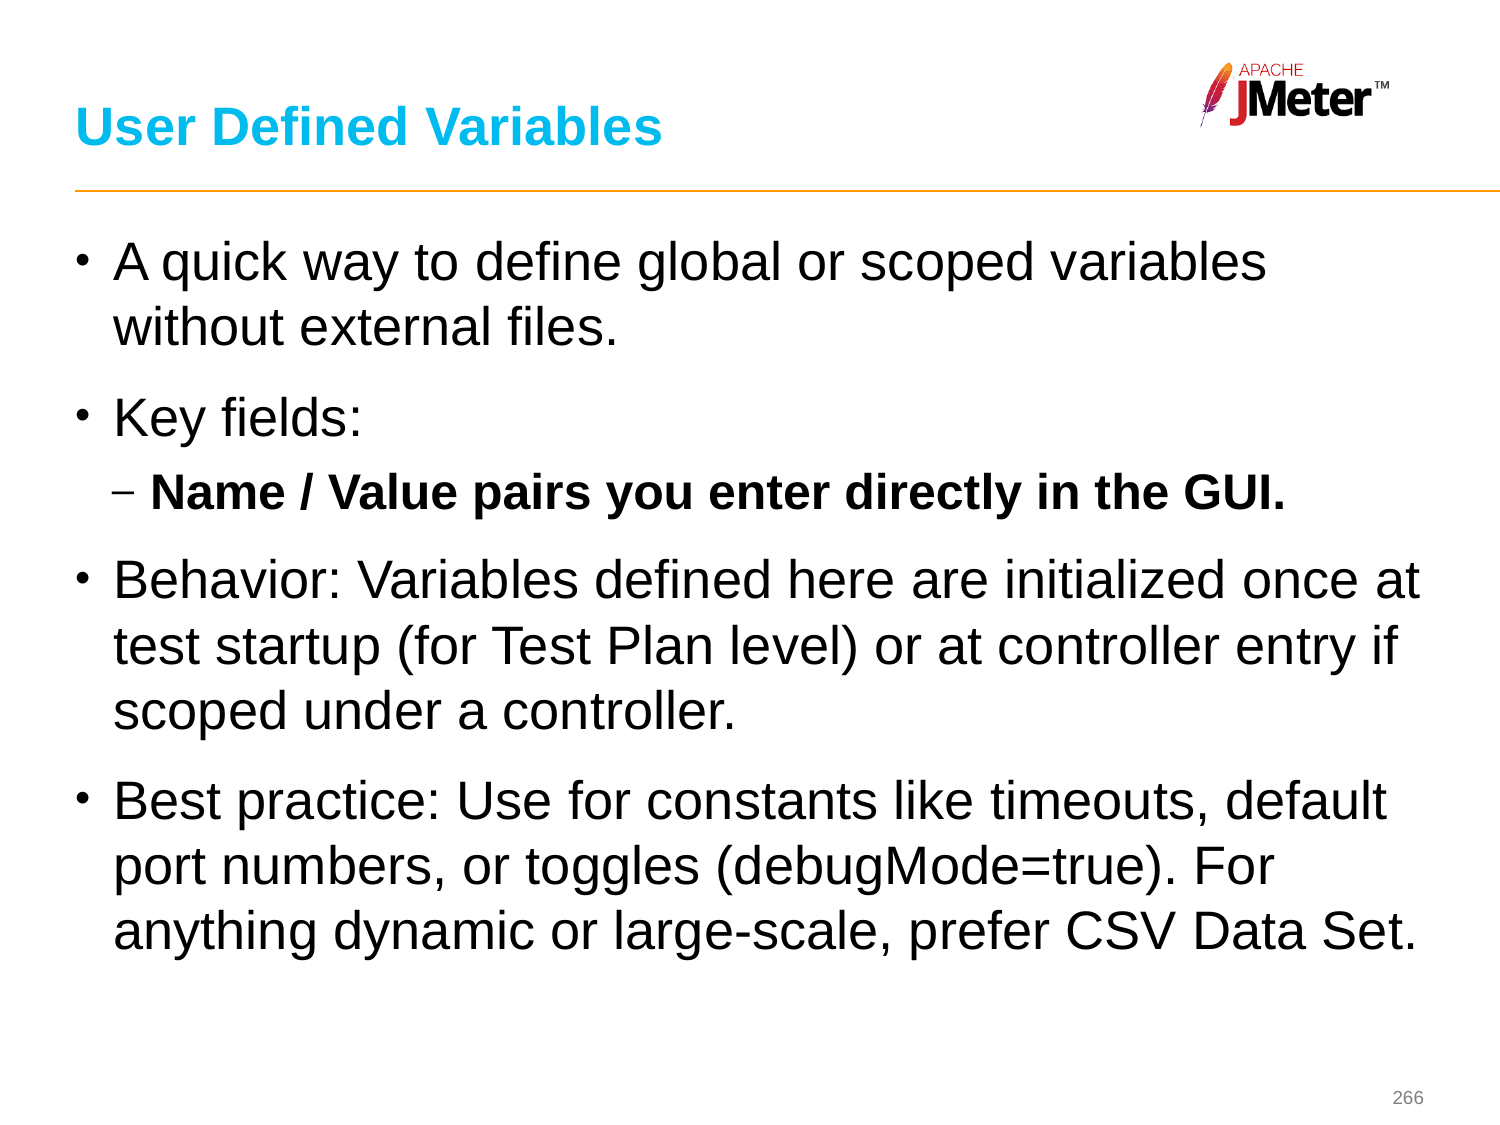

# User Defined Variables
A quick way to define global or scoped variables without external files.
Key fields:
Name / Value pairs you enter directly in the GUI.
Behavior: Variables defined here are initialized once at test startup (for Test Plan level) or at controller entry if scoped under a controller.
Best practice: Use for constants like timeouts, default port numbers, or toggles (debugMode=true). For anything dynamic or large-scale, prefer CSV Data Set.